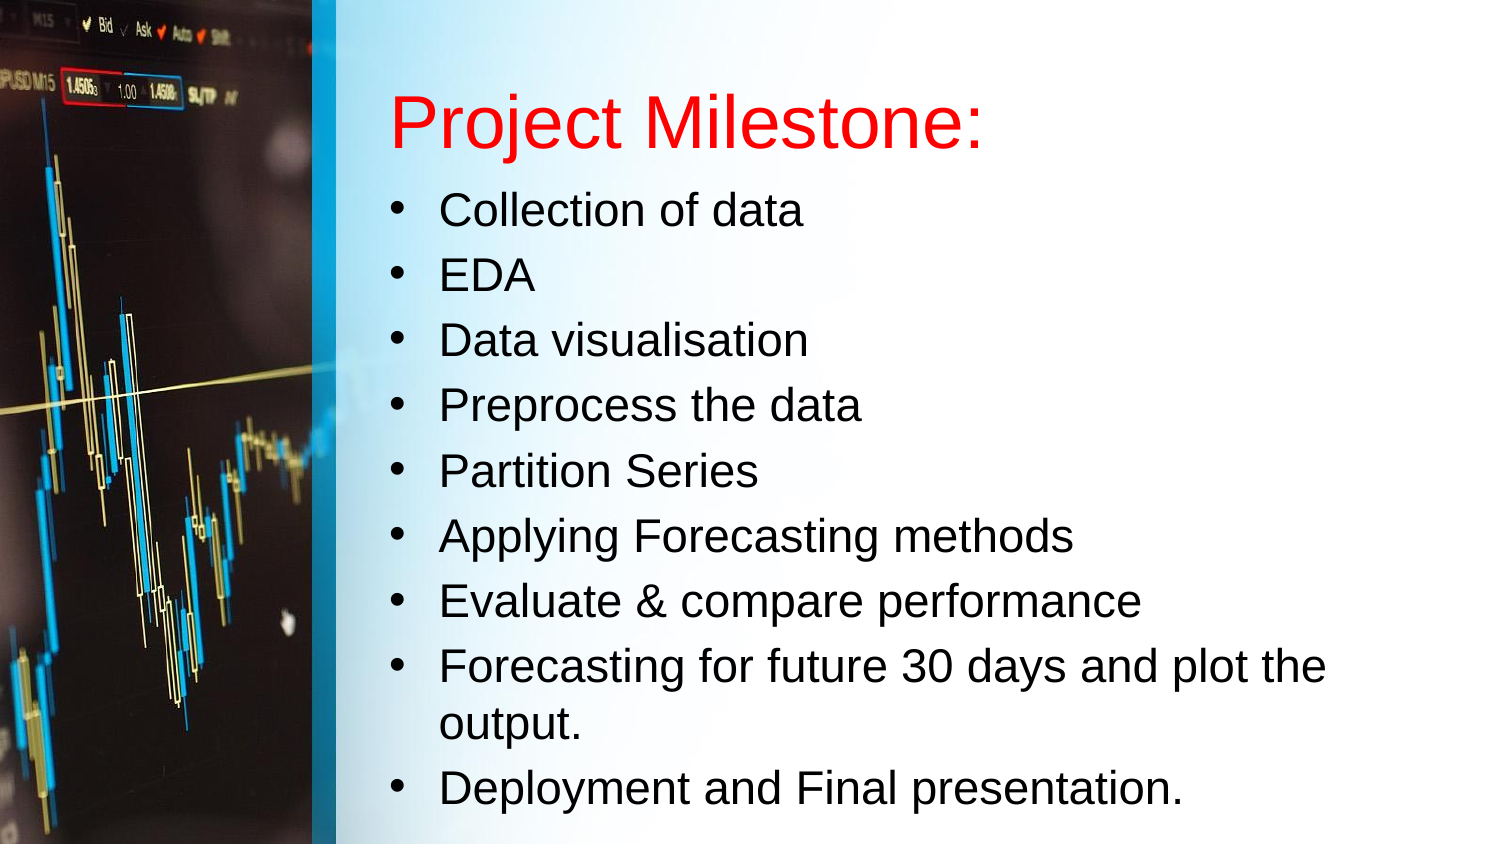

# Project Milestone:
Collection of data
EDA
Data visualisation
Preprocess the data
Partition Series
Applying Forecasting methods
Evaluate & compare performance
Forecasting for future 30 days and plot the output.
Deployment and Final presentation.